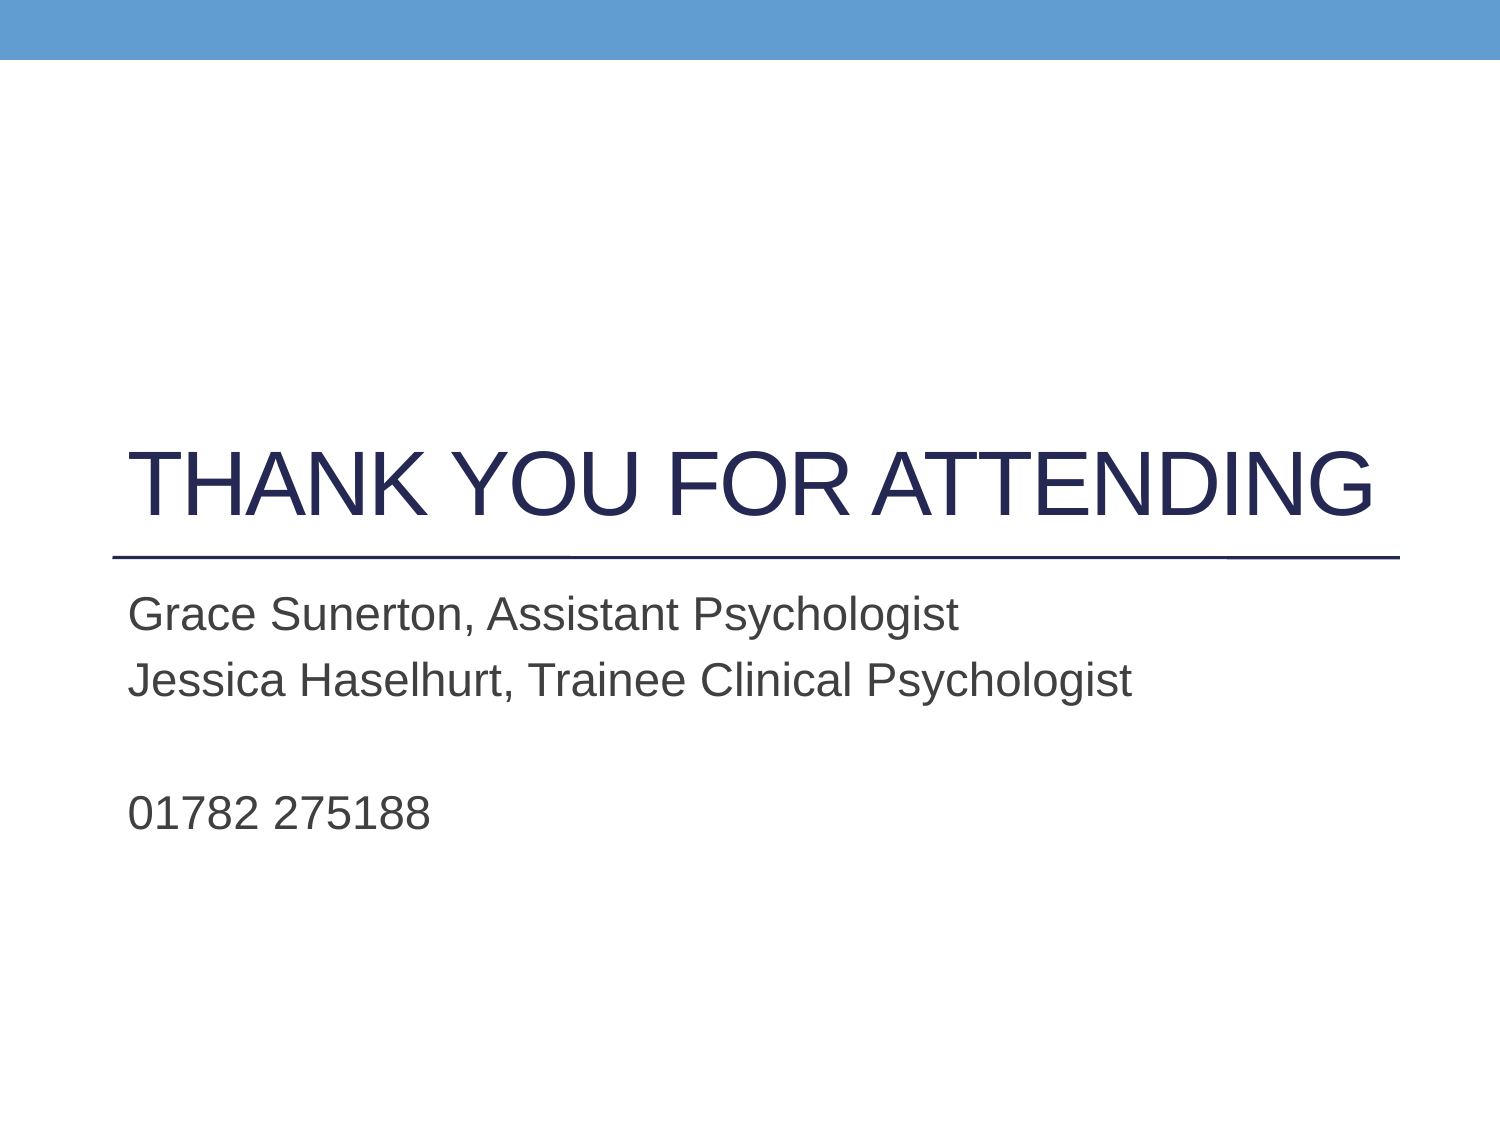

# Thank you for attending
Grace Sunerton, Assistant Psychologist
Jessica Haselhurt, Trainee Clinical Psychologist

01782 275188